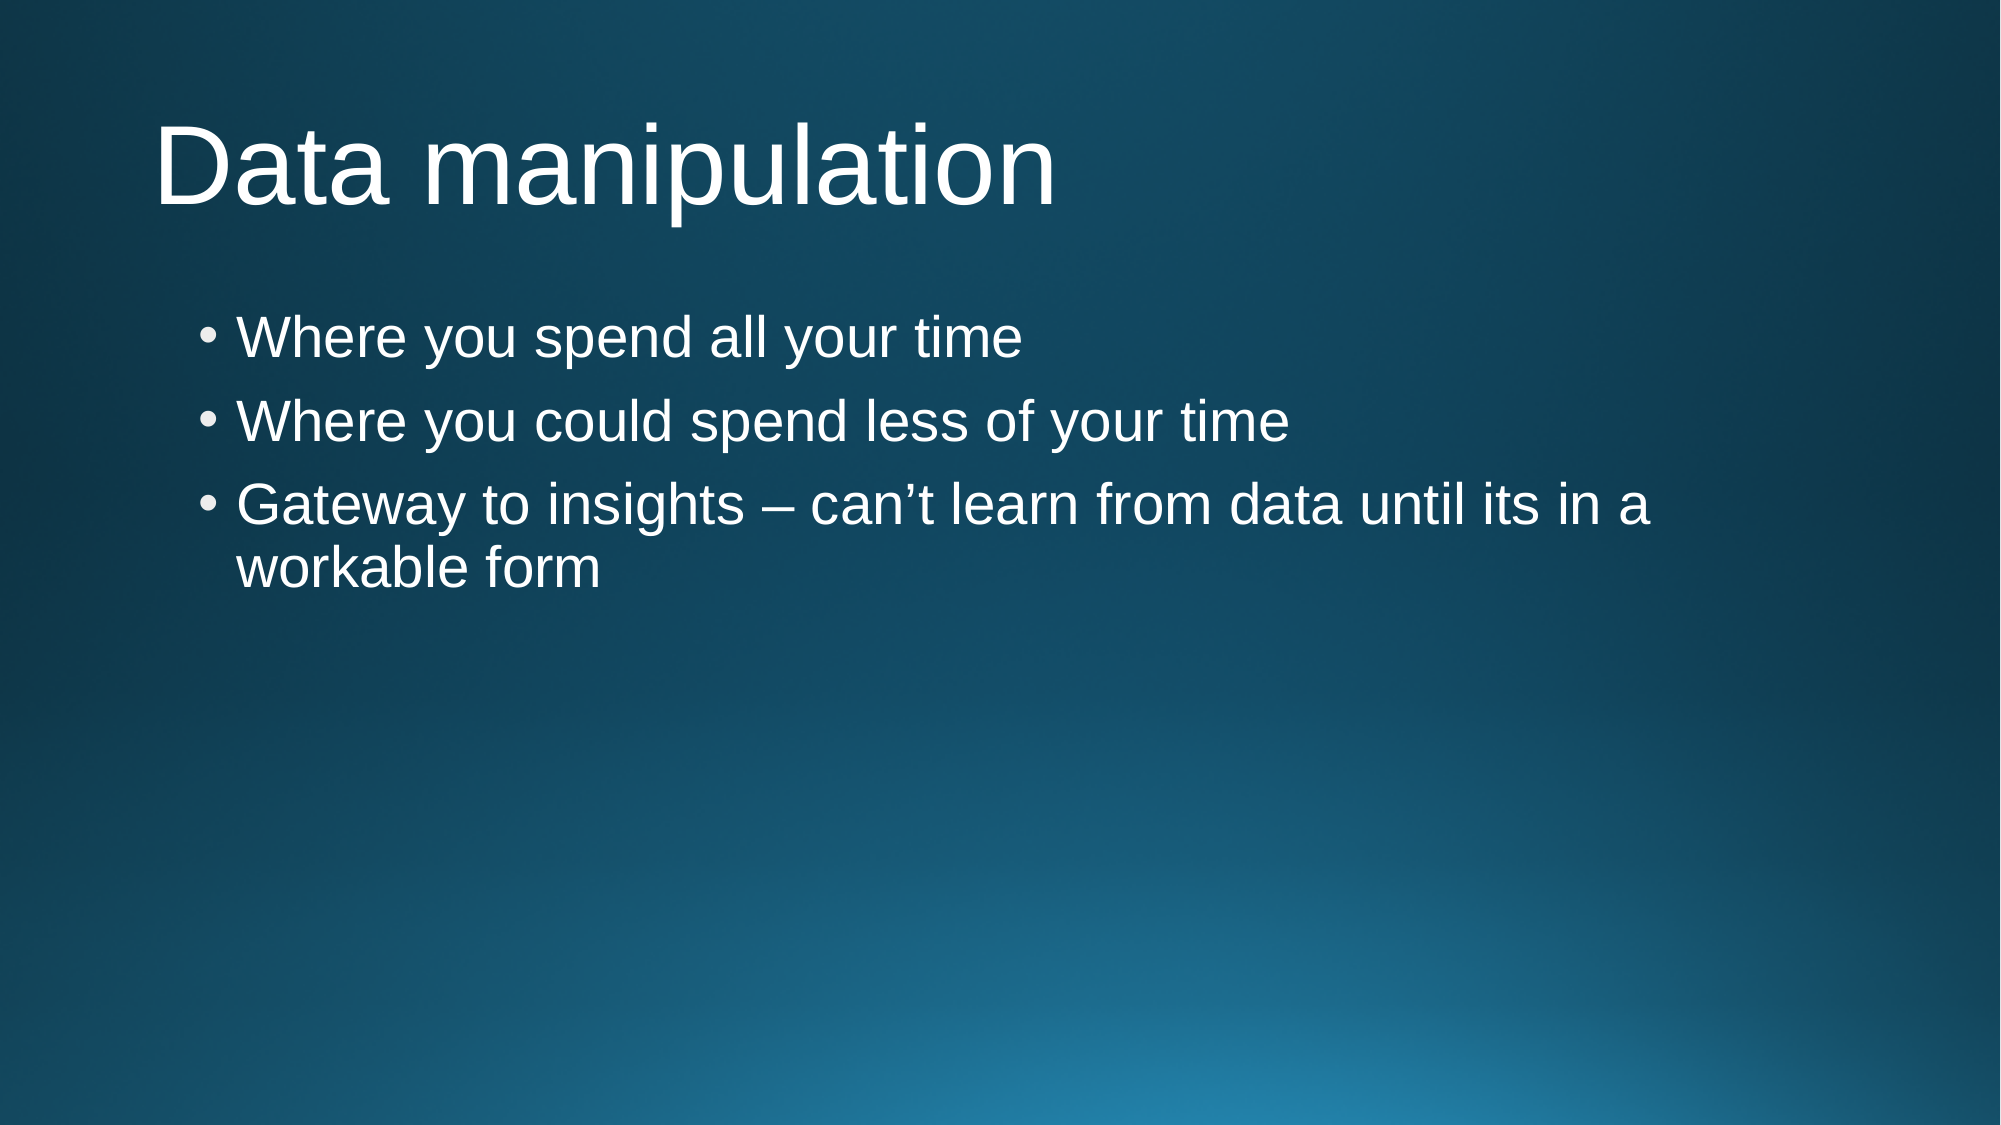

# Data manipulation
Where you spend all your time
Where you could spend less of your time
Gateway to insights – can’t learn from data until its in a workable form